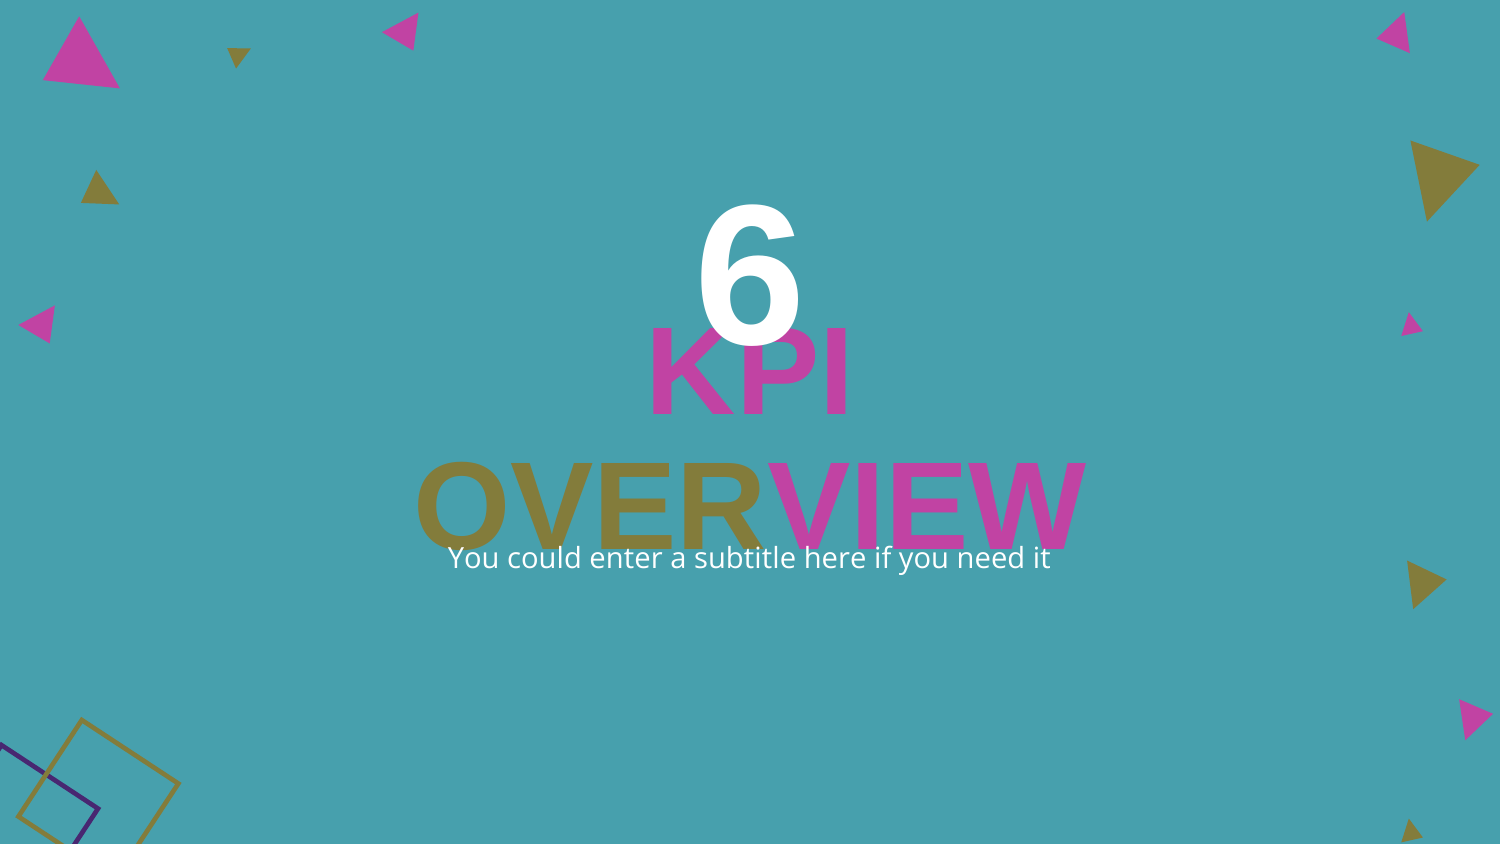

6
# KPI OVERVIEW
You could enter a subtitle here if you need it